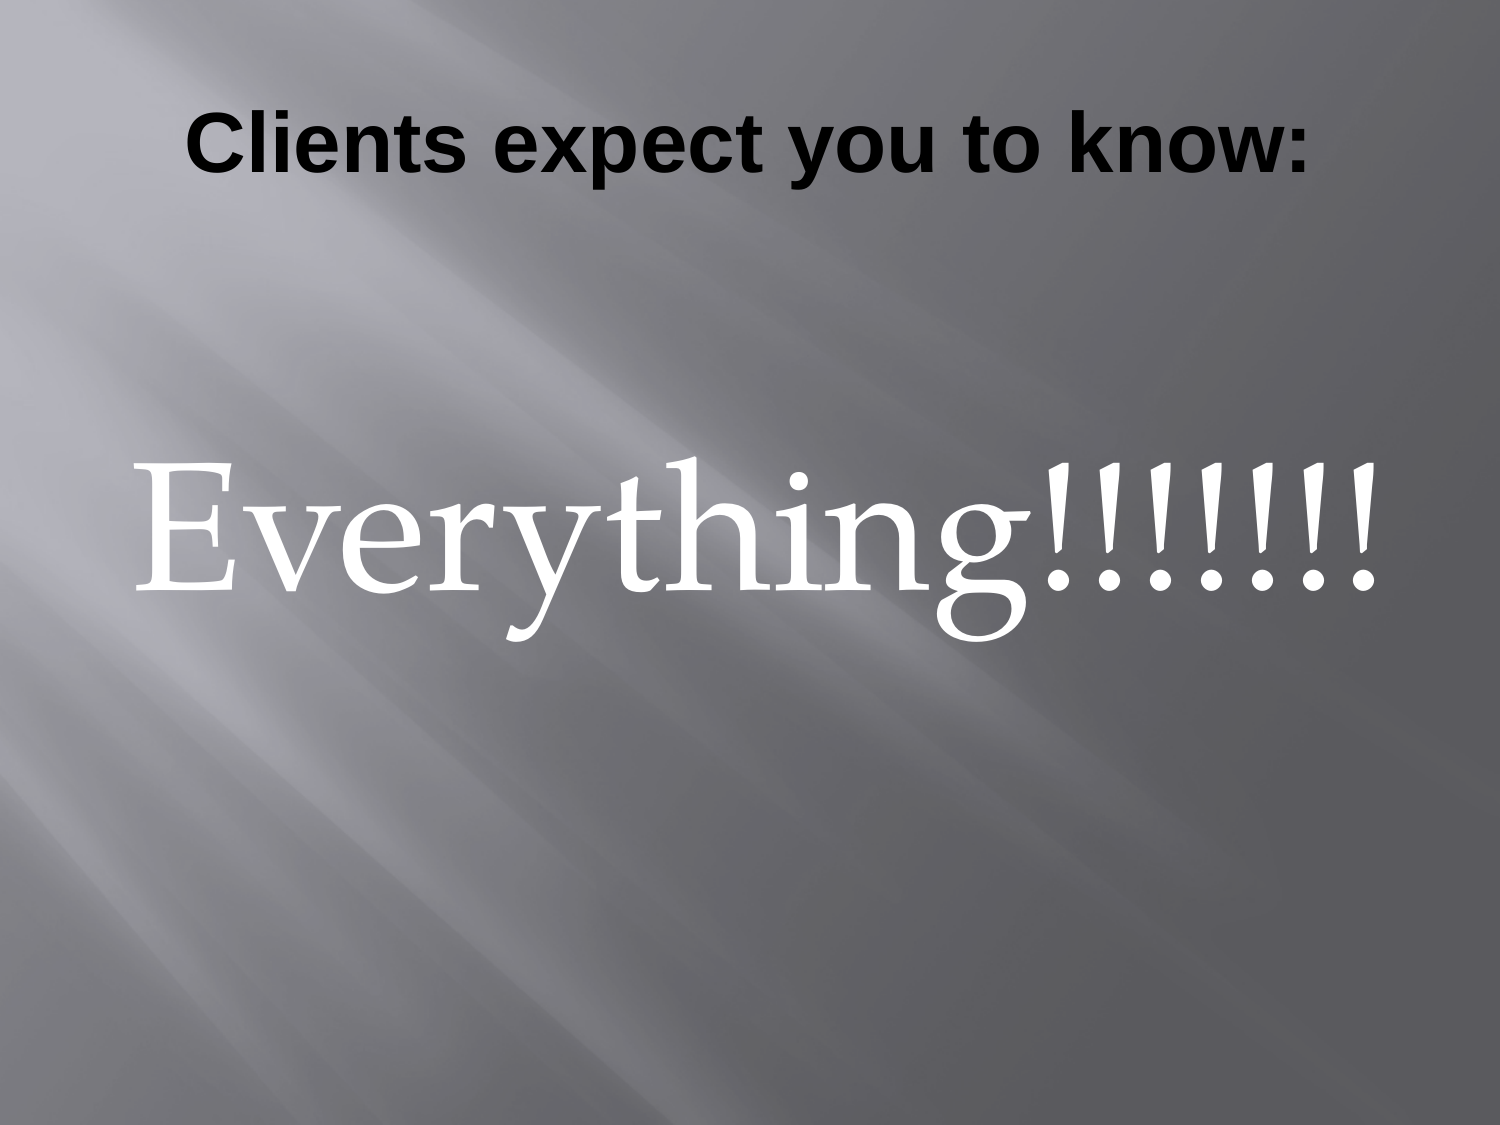

# Clients expect you to know:

Everything!!!!!!!